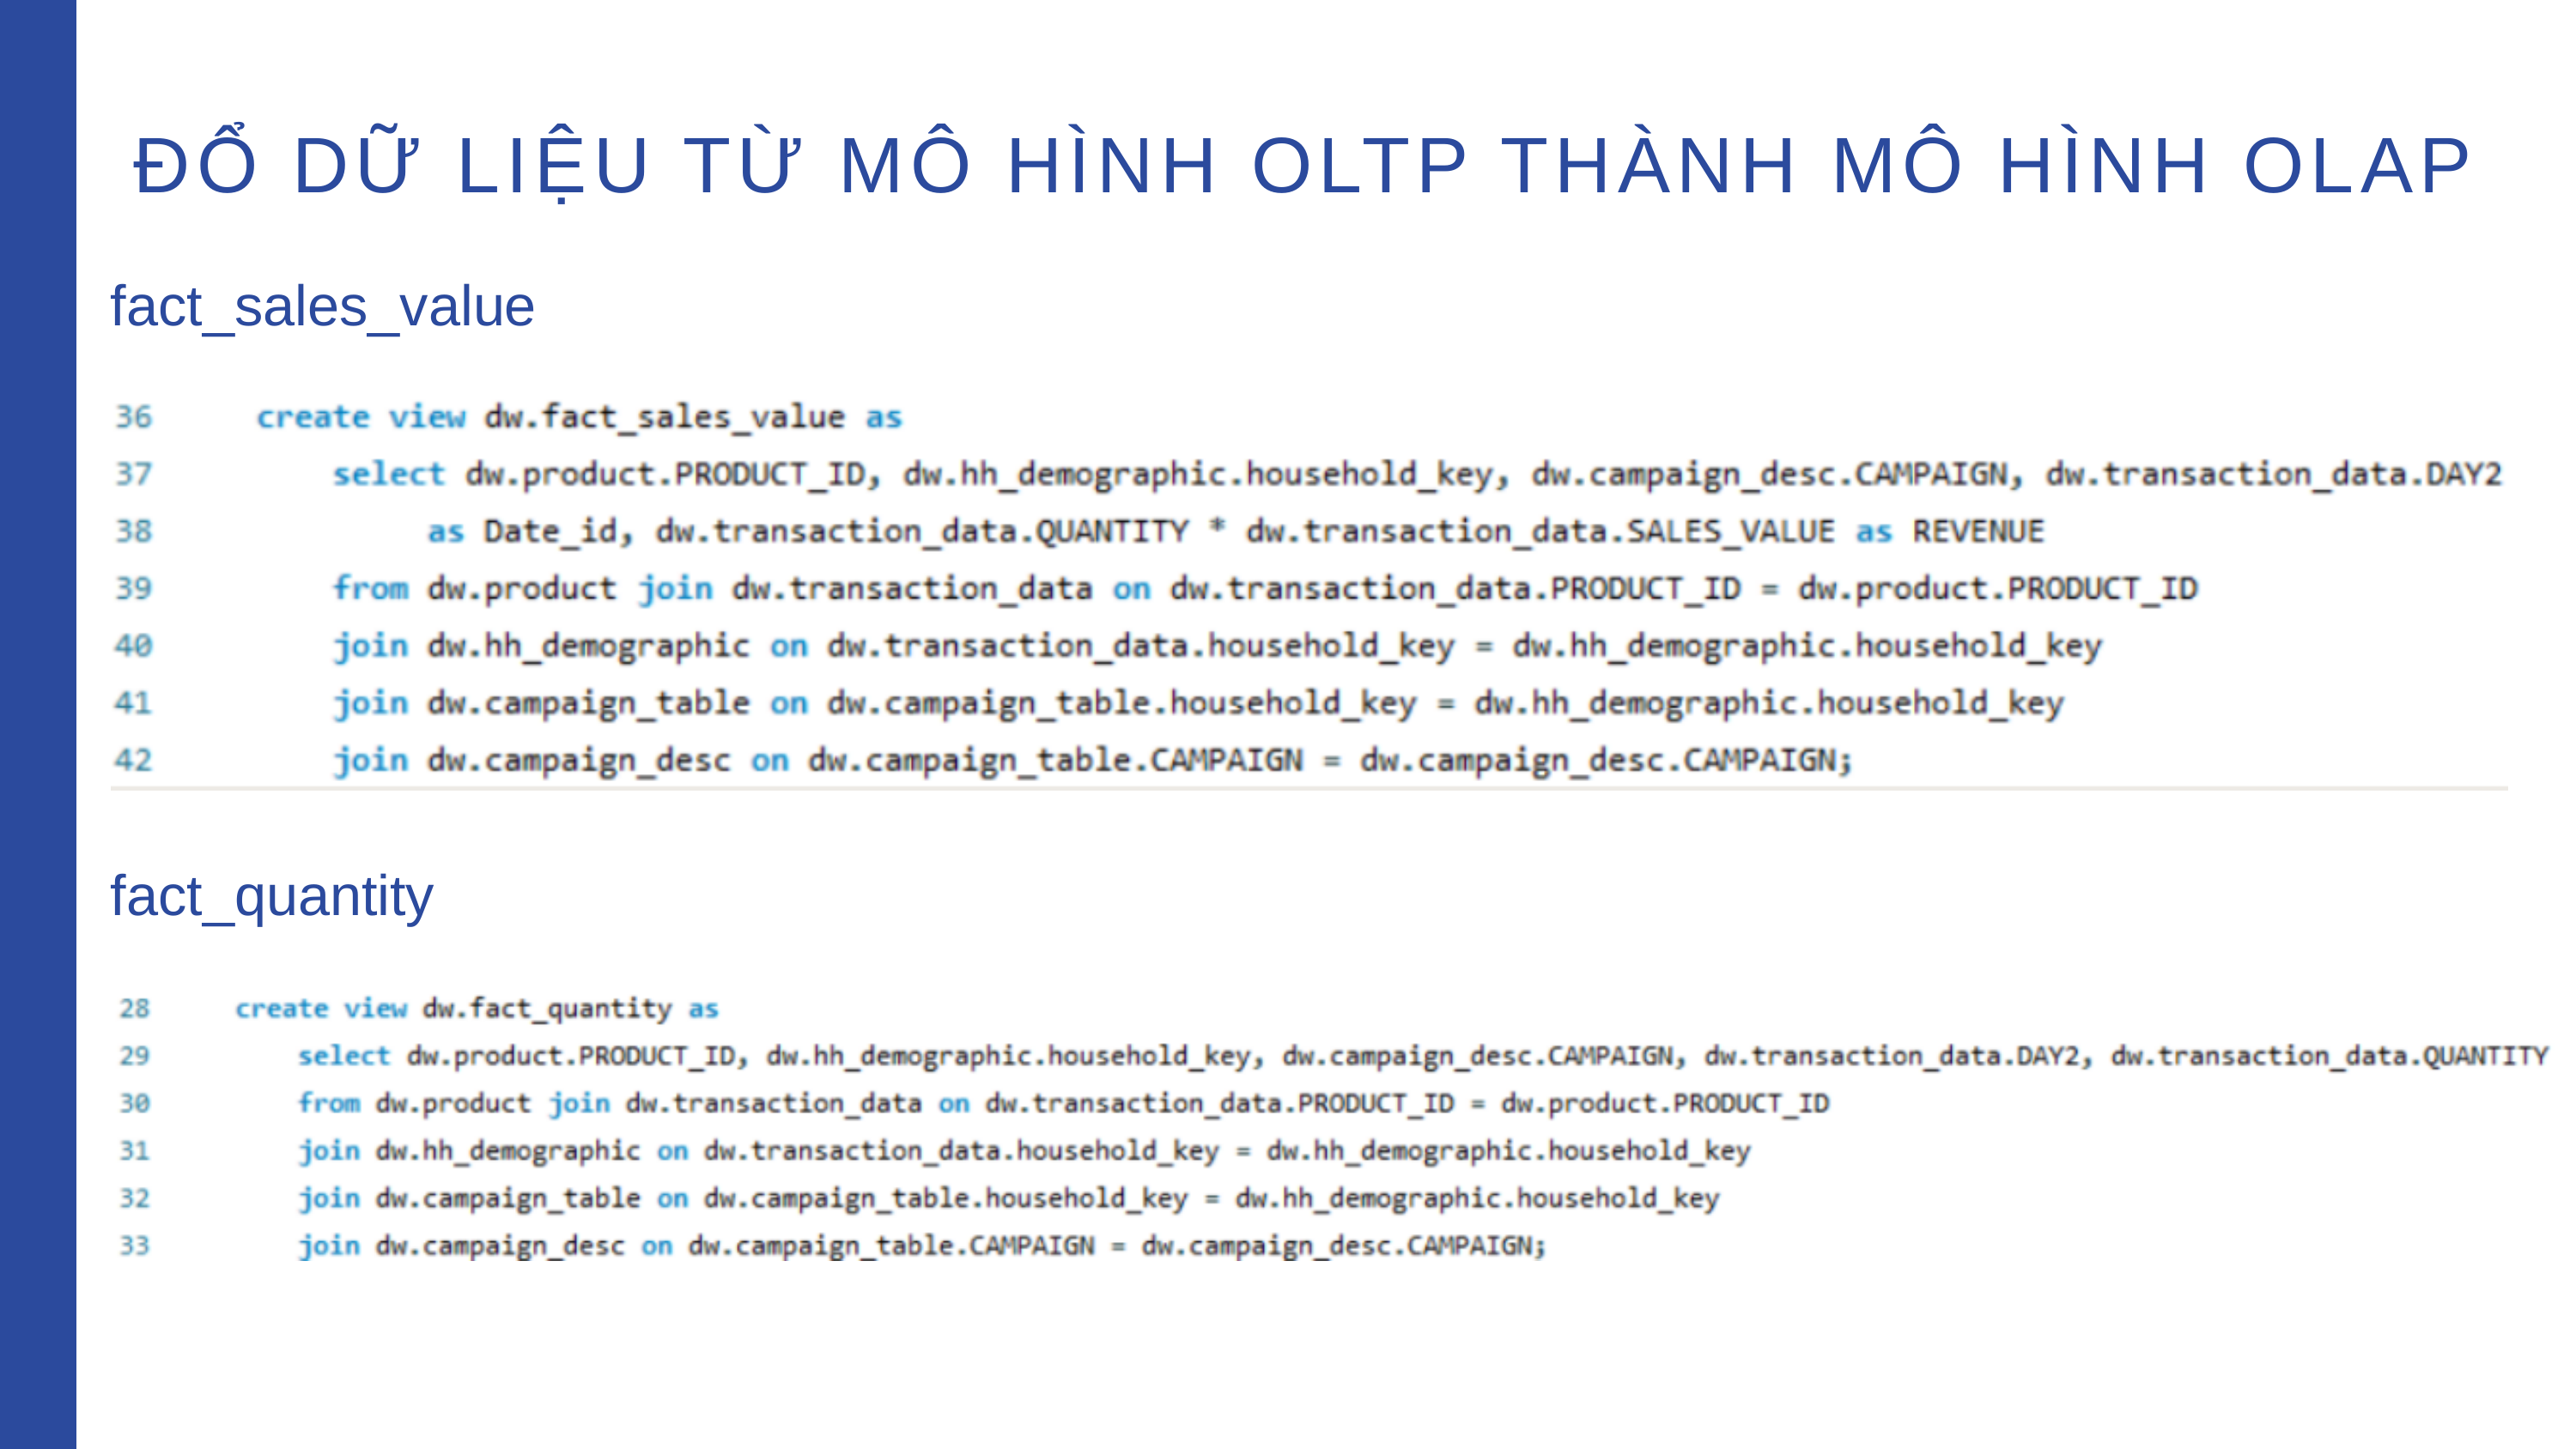

ĐỔ DỮ LIỆU TỪ MÔ HÌNH OLTP THÀNH MÔ HÌNH OLAP
fact_sales_value
ERD OLTP

fact_quantity